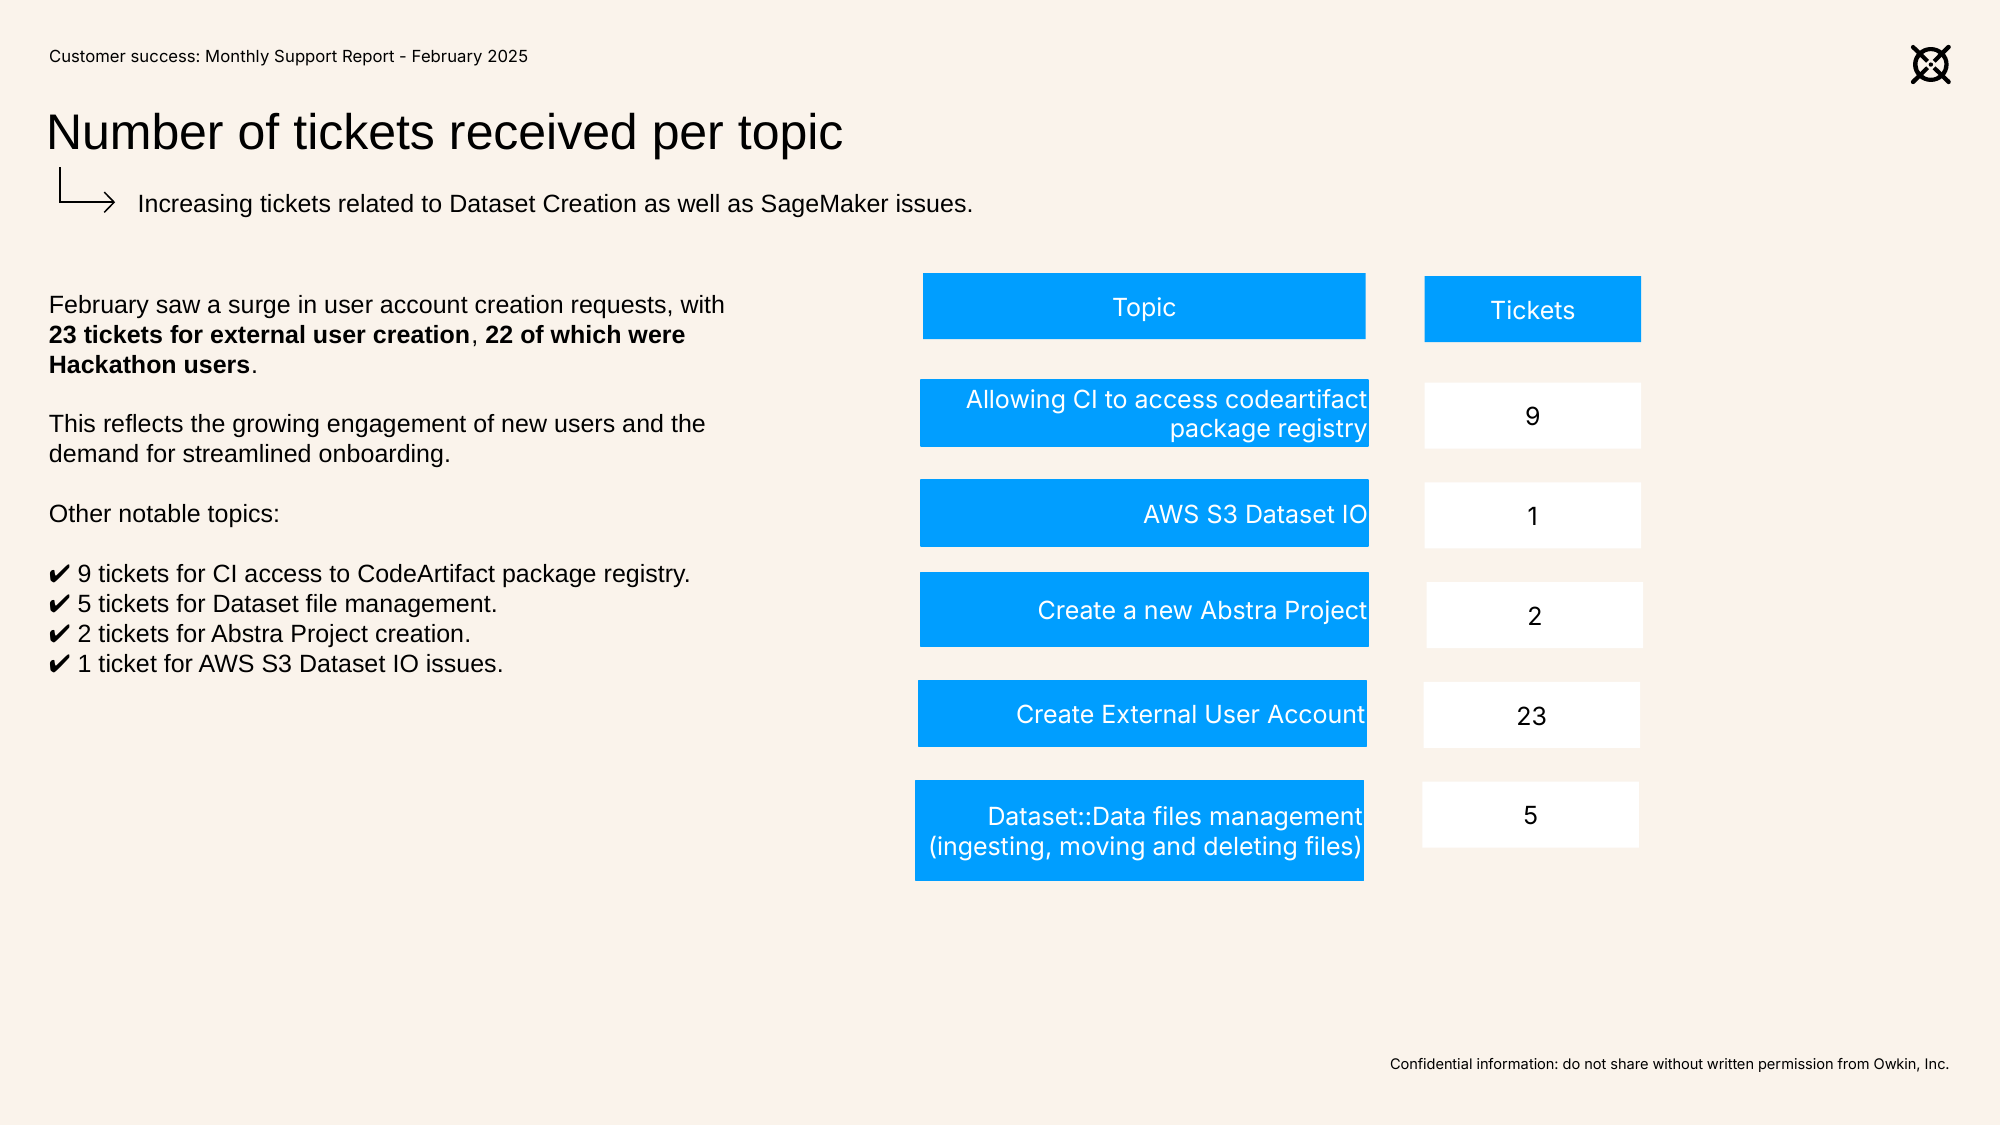

Customer success: Monthly Support Report - February 2025
# Number of tickets received per topic

Increasing tickets related to Dataset Creation as well as SageMaker issues.
February saw a surge in user account creation requests, with 23 tickets for external user creation, 22 of which were Hackathon users.
This reflects the growing engagement of new users and the demand for streamlined onboarding.
Other notable topics:
✔ 9 tickets for CI access to CodeArtifact package registry.
✔ 5 tickets for Dataset file management.
✔ 2 tickets for Abstra Project creation.
✔ 1 ticket for AWS S3 Dataset IO issues.

Topic
Tickets
Allowing CI to access codeartifact package registry
9
AWS S3 Dataset IO
1
Create a new Abstra Project
2
Create External User Account
23
Dataset::Data files management (ingesting, moving and deleting files)
5